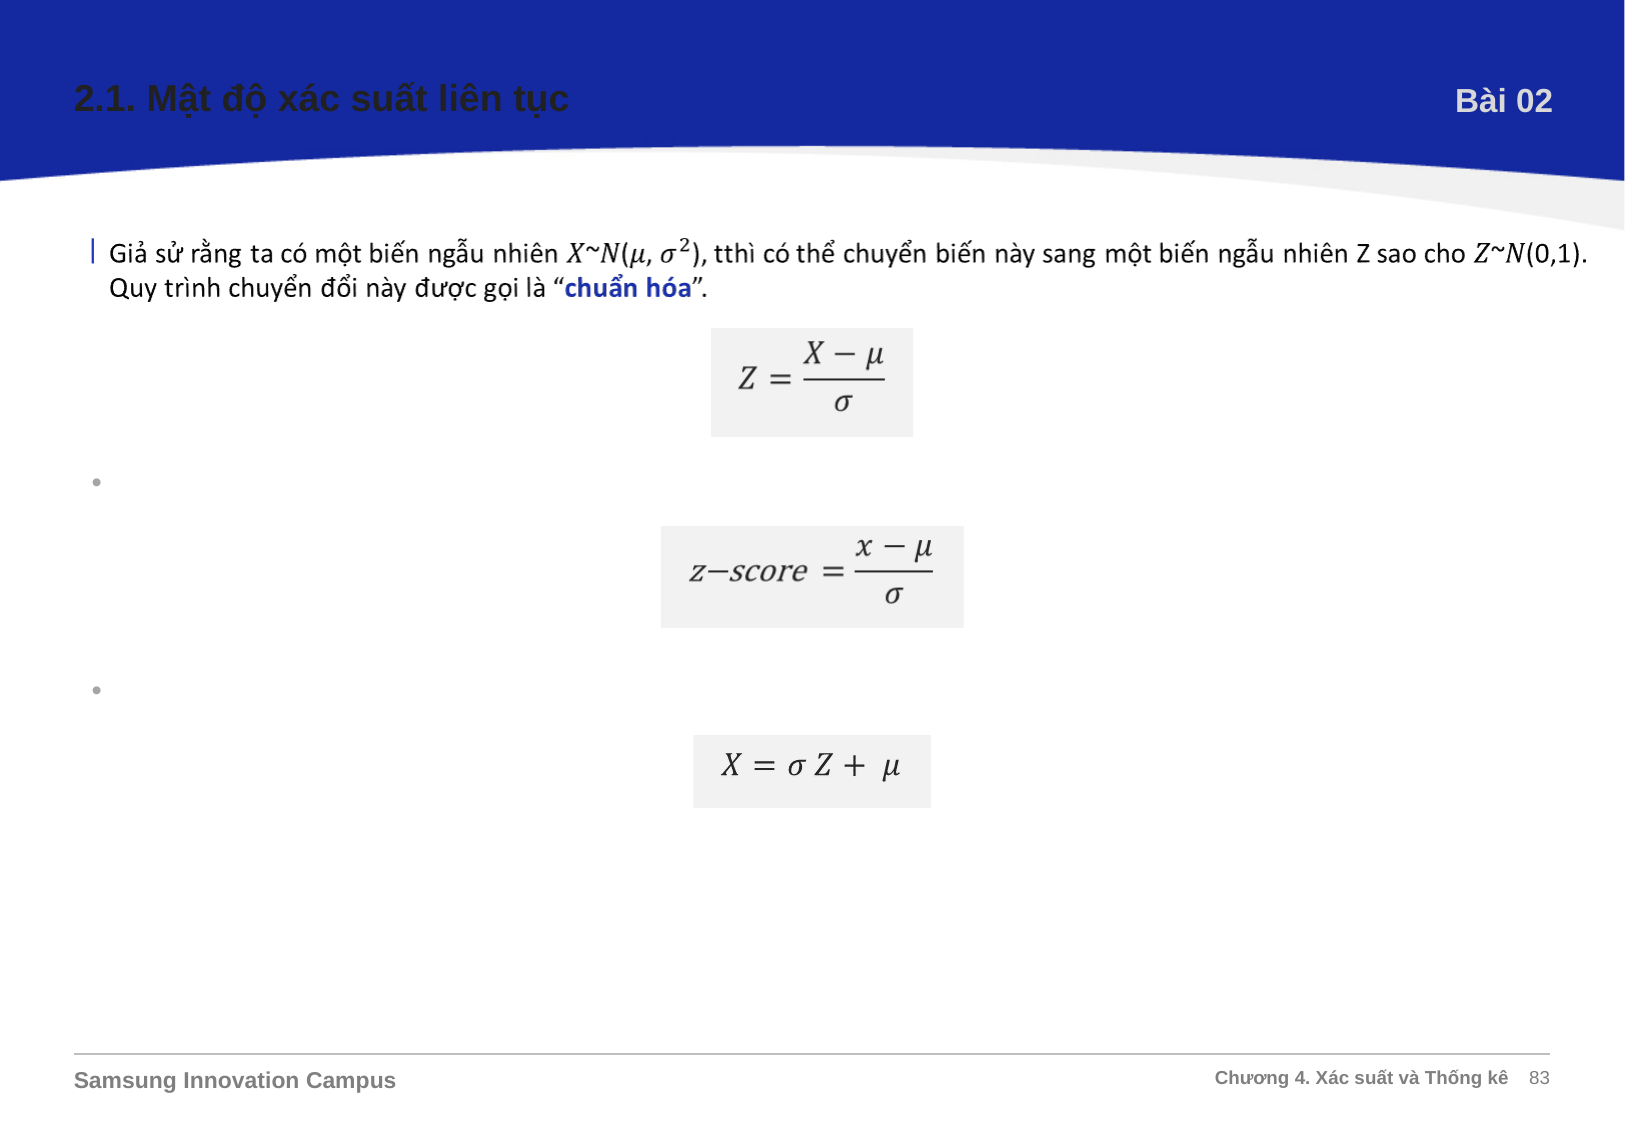

2.1. Mật độ xác suất liên tục
Bài 02

Các giá trị được chuẩn hóa được gọi là điểm số tiêu chuẩn “z-scores”:

Có thể làm theo hướng ngược lại: từ Chuẩn tắc sang Chuẩn.